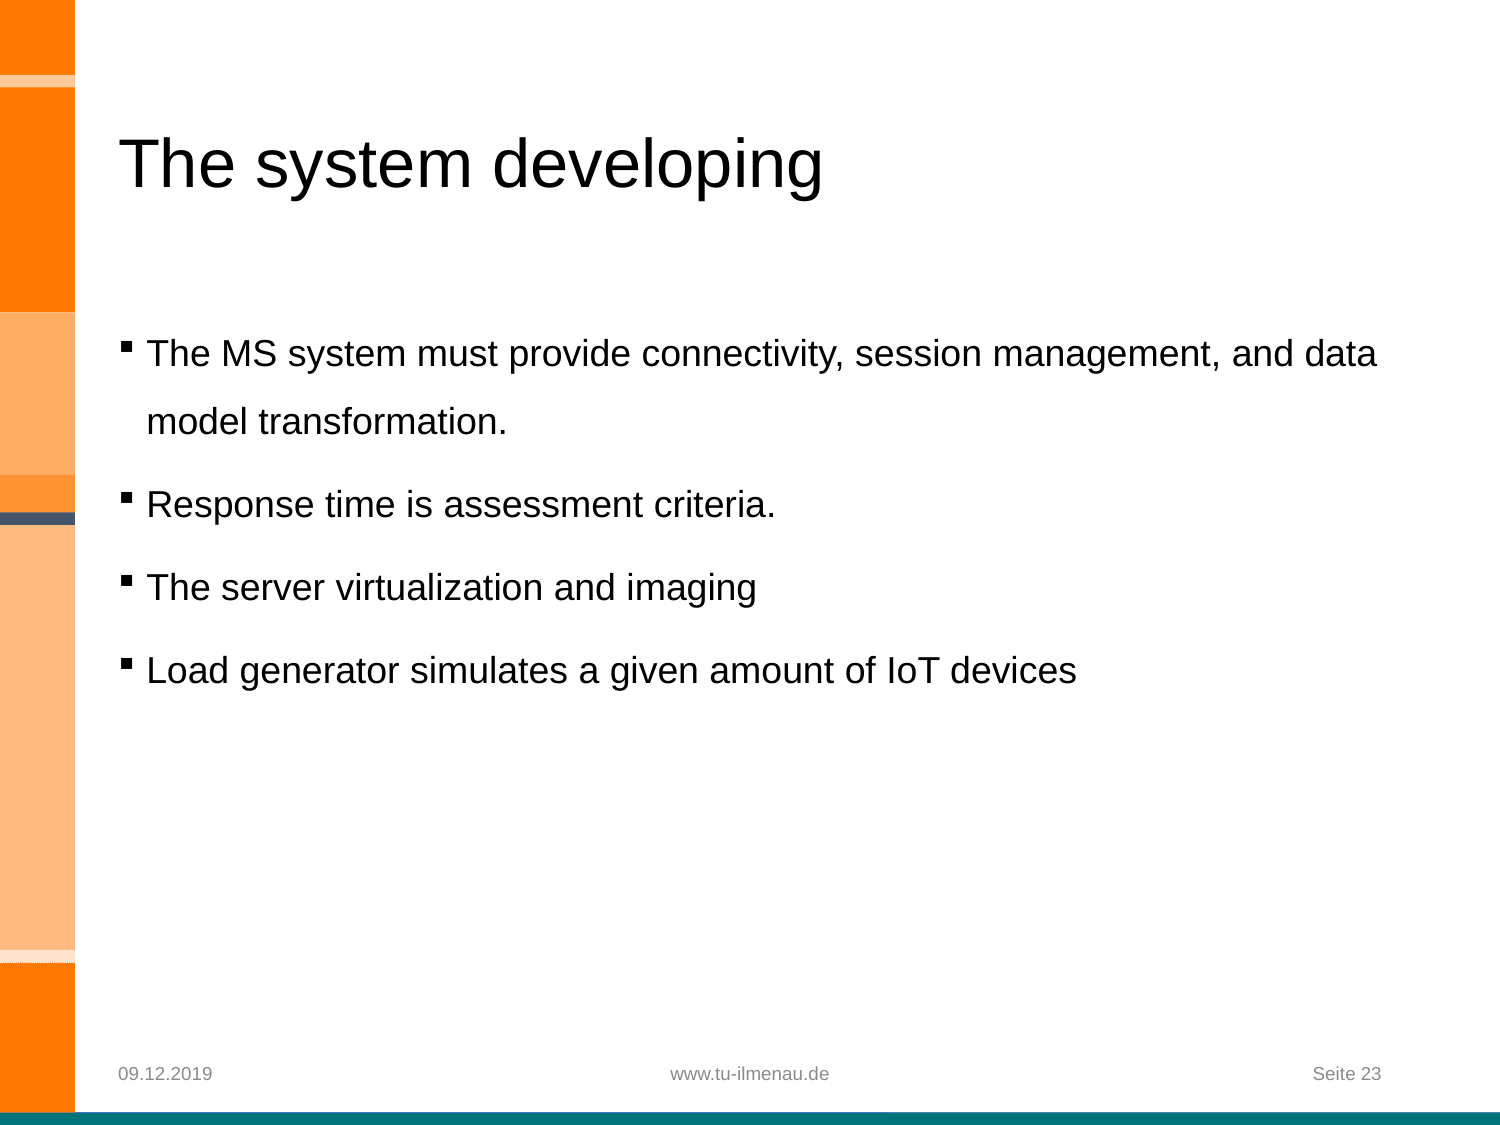

# The system developing
The MS system must provide connectivity, session management, and data model transformation.
Response time is assessment criteria.
The server virtualization and imaging
Load generator simulates a given amount of IoT devices
09.12.2019
www.tu-ilmenau.de
Seite 23